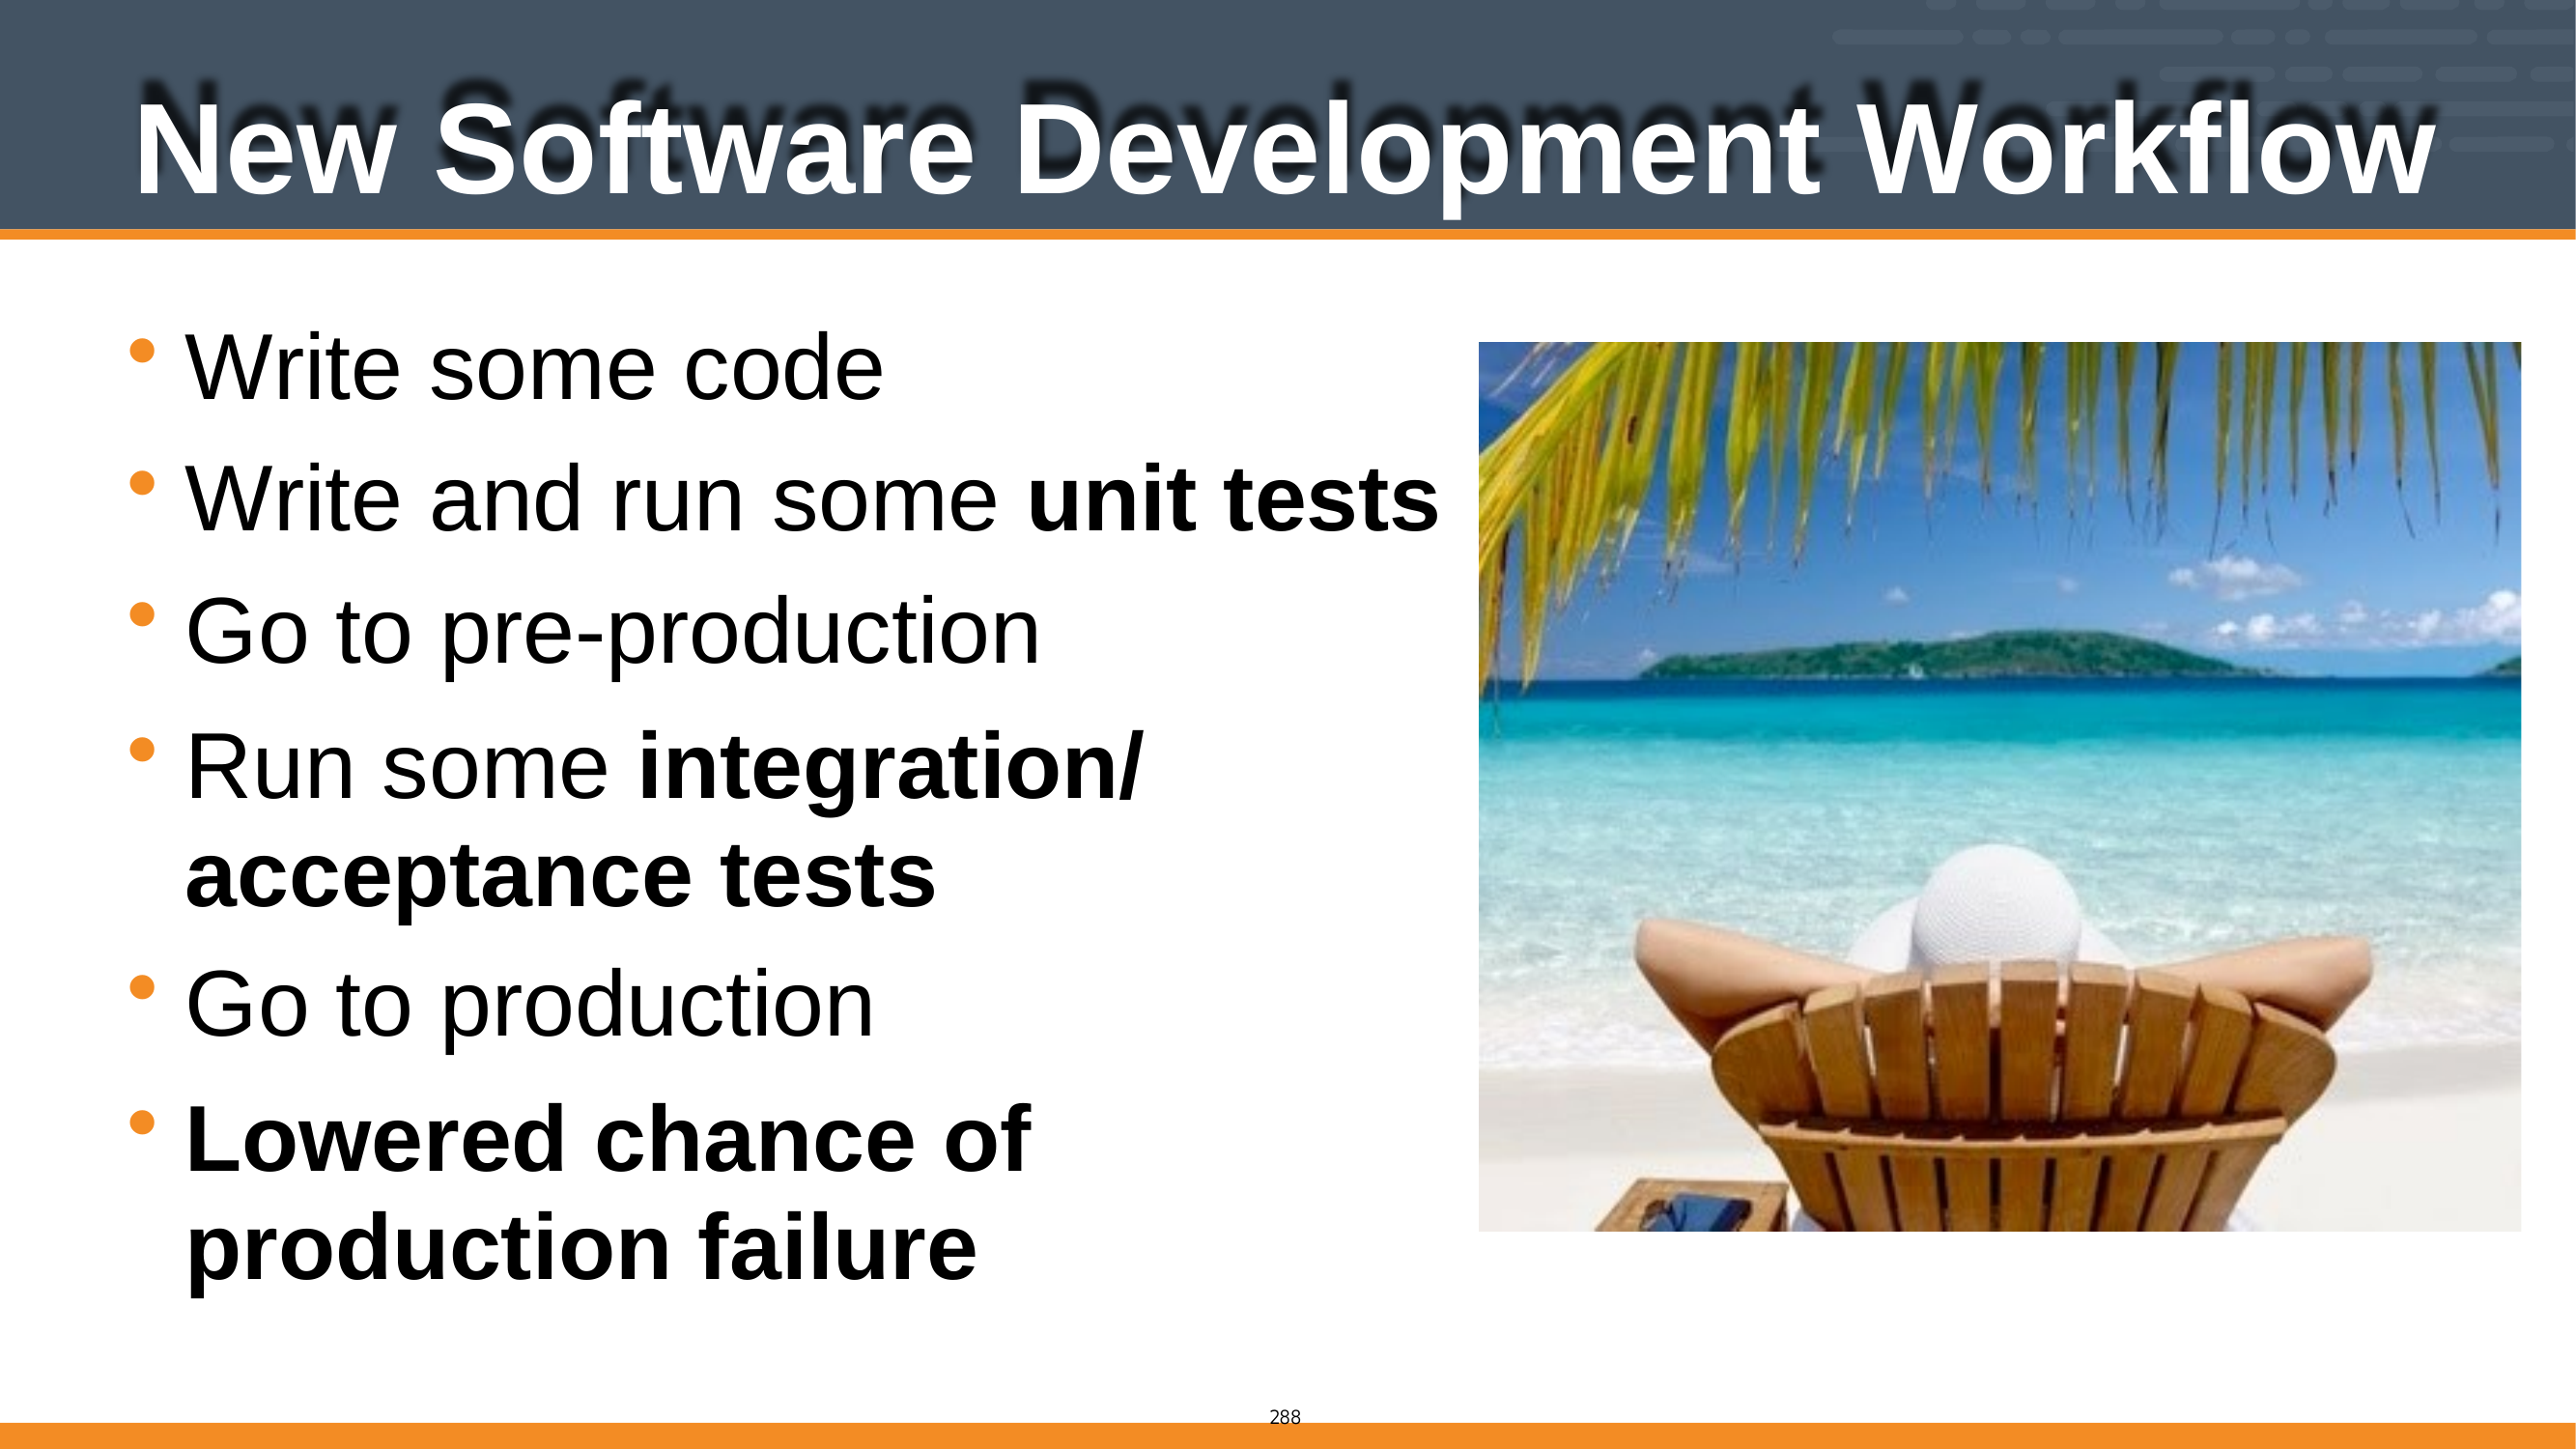

# New Software Development Workflow

Write some code
Write and run some unit tests
Go to pre-production
Run some integration/ acceptance tests
Go to production
Lowered chance of production failure

288